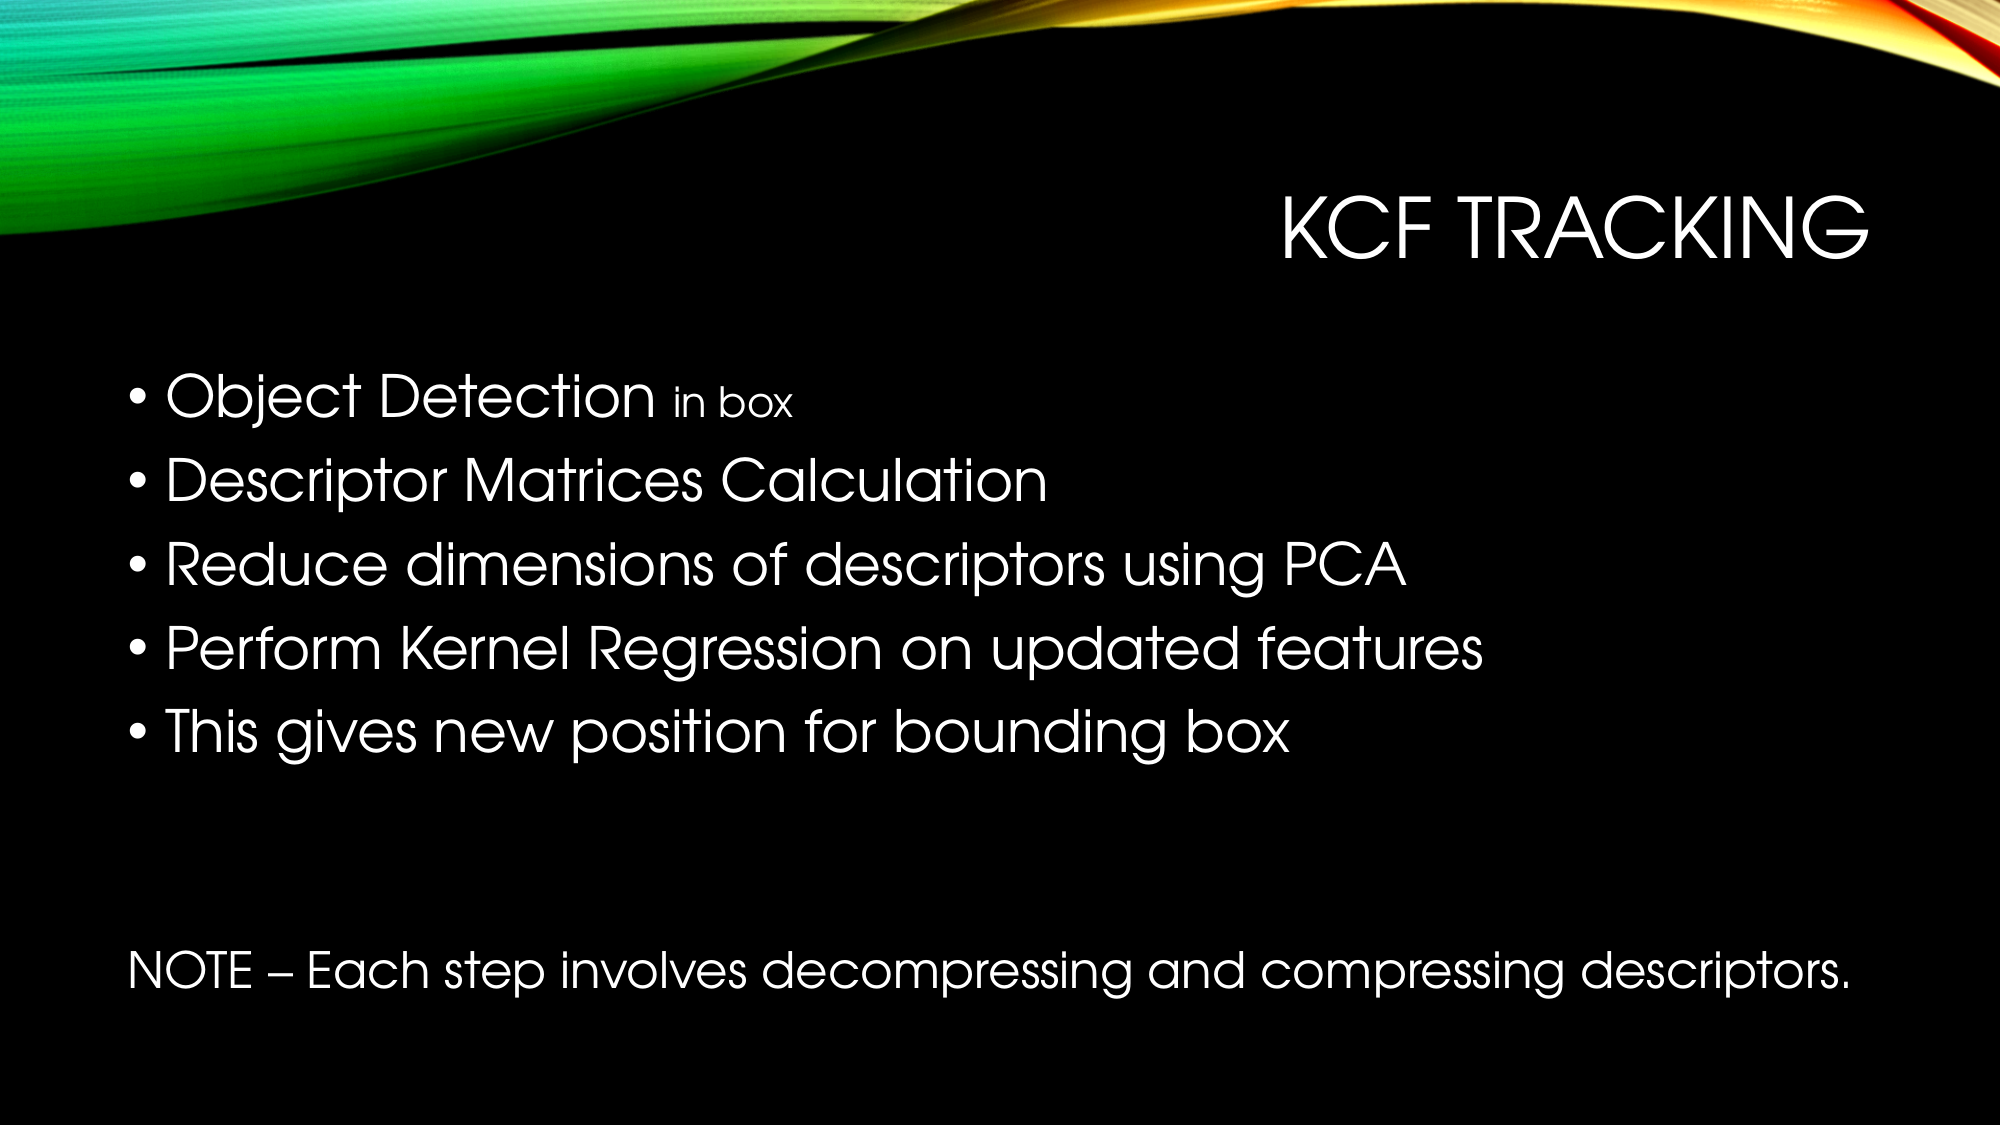

# KCF Tracking
Object Detection in box
Descriptor Matrices Calculation
Reduce dimensions of descriptors using PCA
Perform Kernel Regression on updated features
This gives new position for bounding box

NOTE – Each step involves decompressing and compressing descriptors.